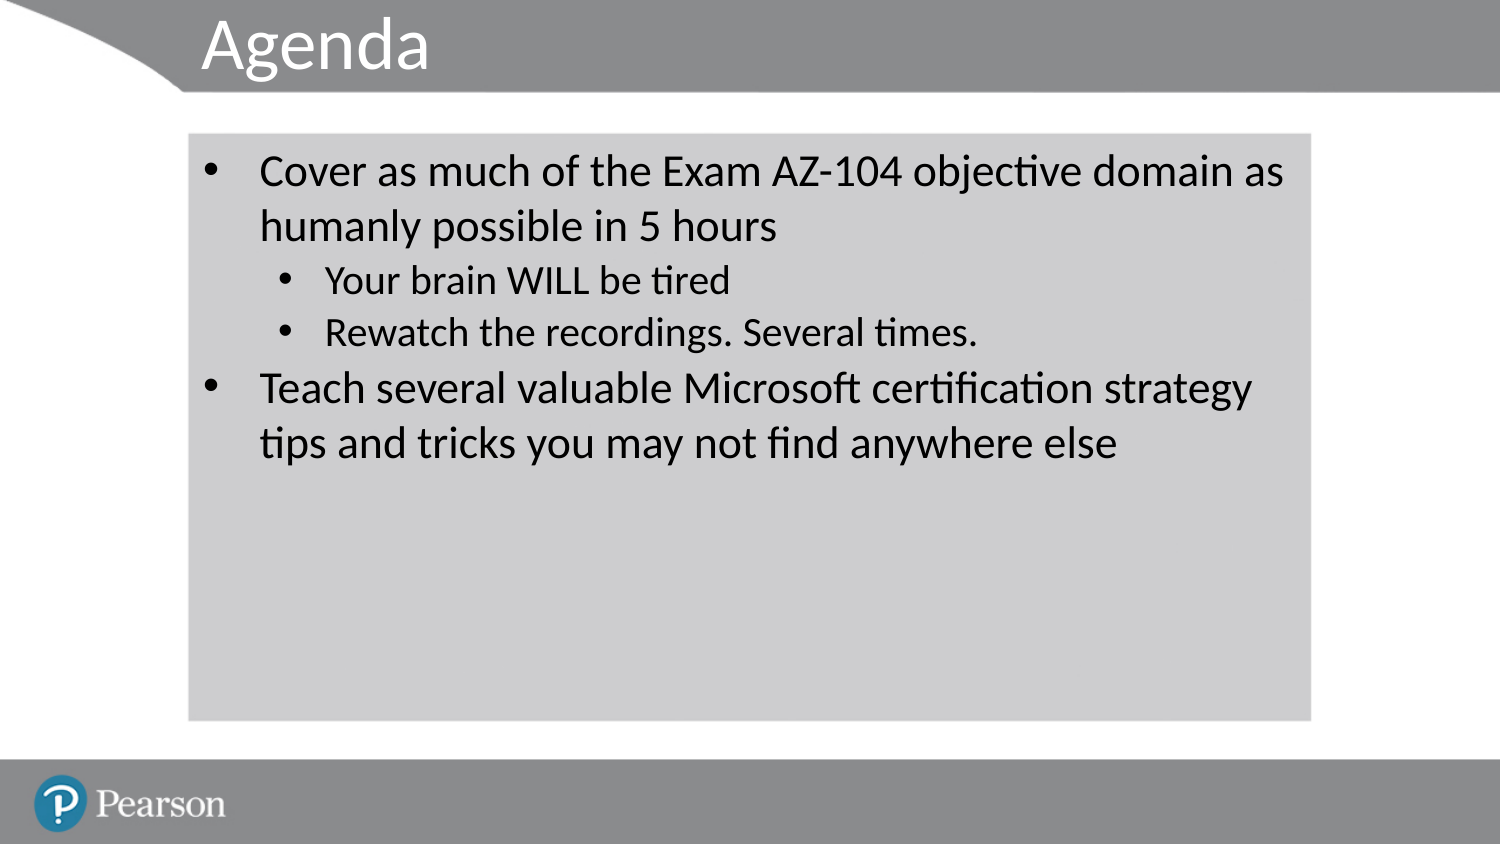

# Agenda
Cover as much of the Exam AZ-104 objective domain as humanly possible in 5 hours
Your brain WILL be tired
Rewatch the recordings. Several times.
Teach several valuable Microsoft certification strategy tips and tricks you may not find anywhere else